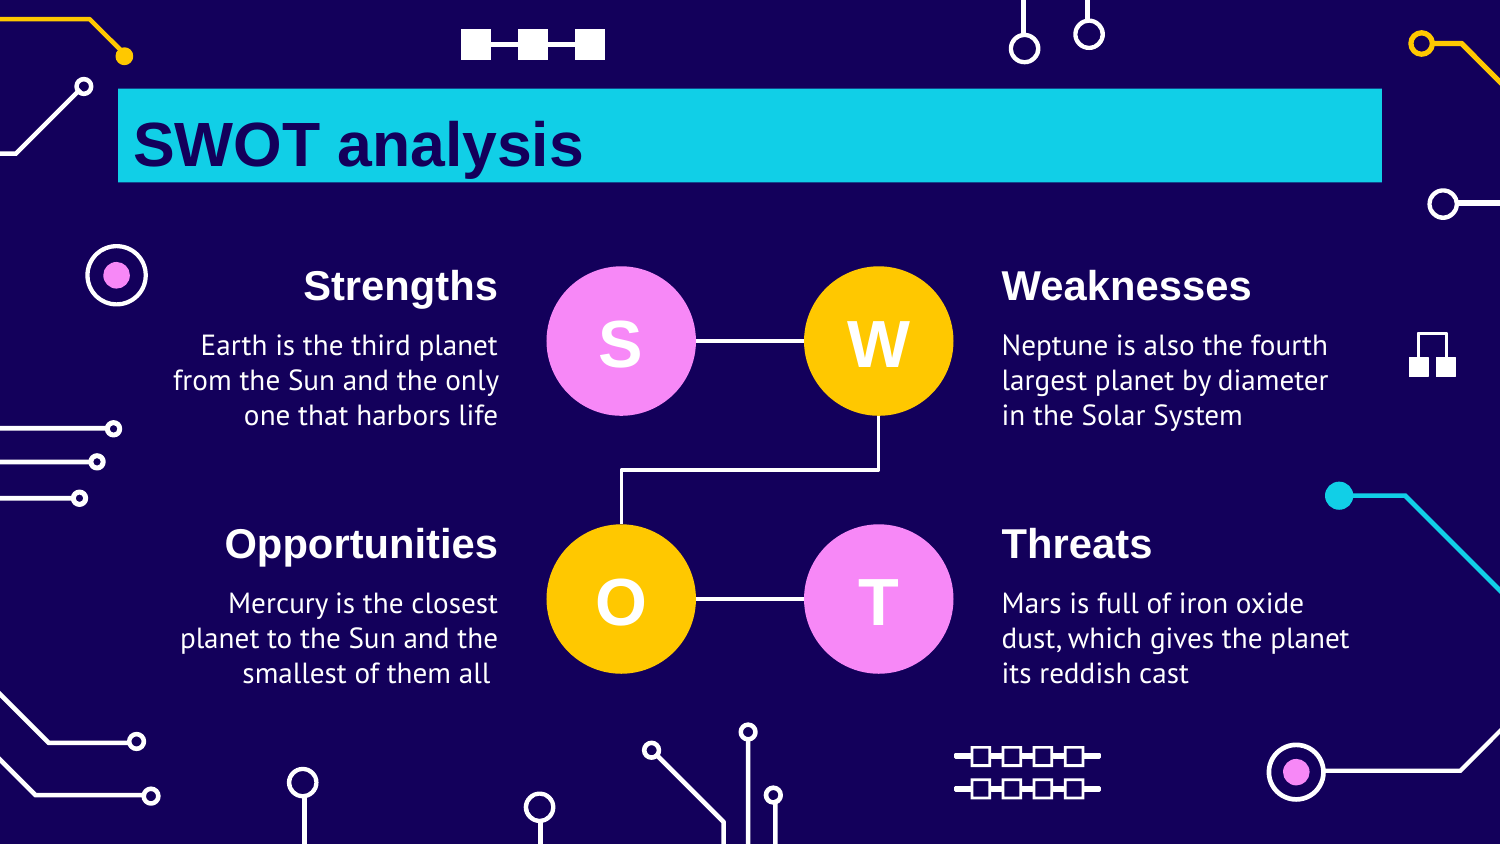

# SWOT analysis
Strengths
Weaknesses
S
W
Earth is the third planet from the Sun and the only one that harbors life
Neptune is also the fourth largest planet by diameter in the Solar System

Opportunities
Threats
O
T
Mercury is the closest planet to the Sun and the smallest of them all
Mars is full of iron oxide dust, which gives the planet its reddish cast